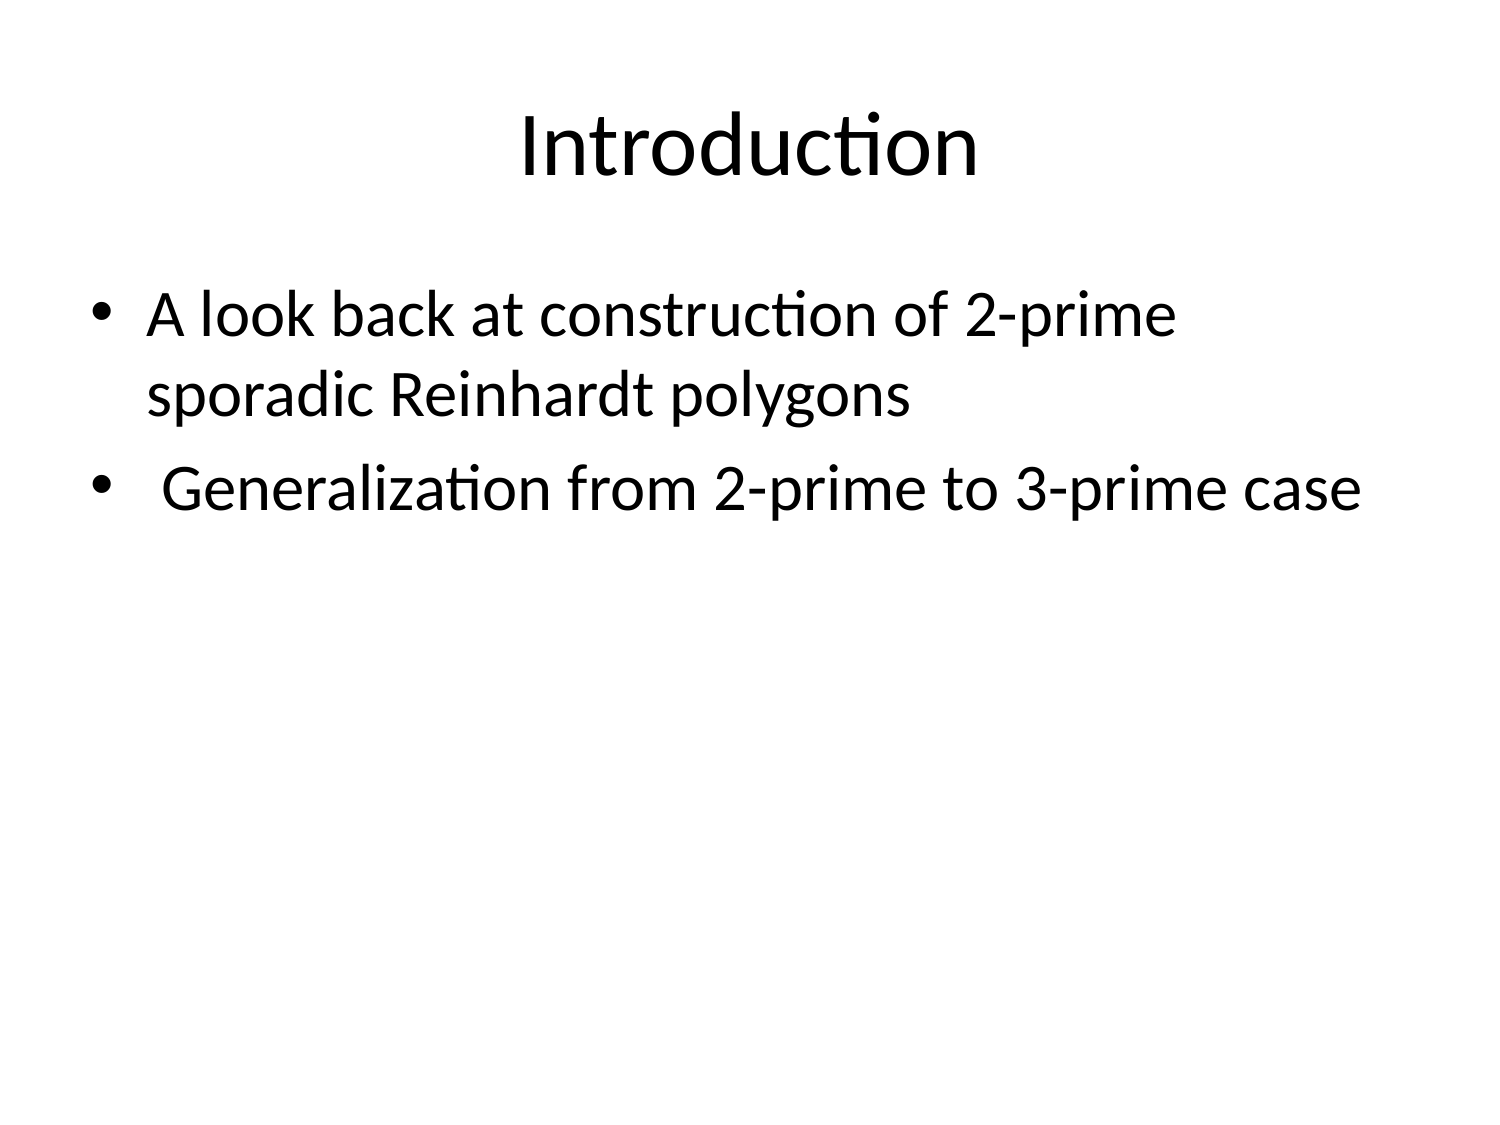

# Introduction
A look back at construction of 2-prime sporadic Reinhardt polygons
 Generalization from 2-prime to 3-prime case